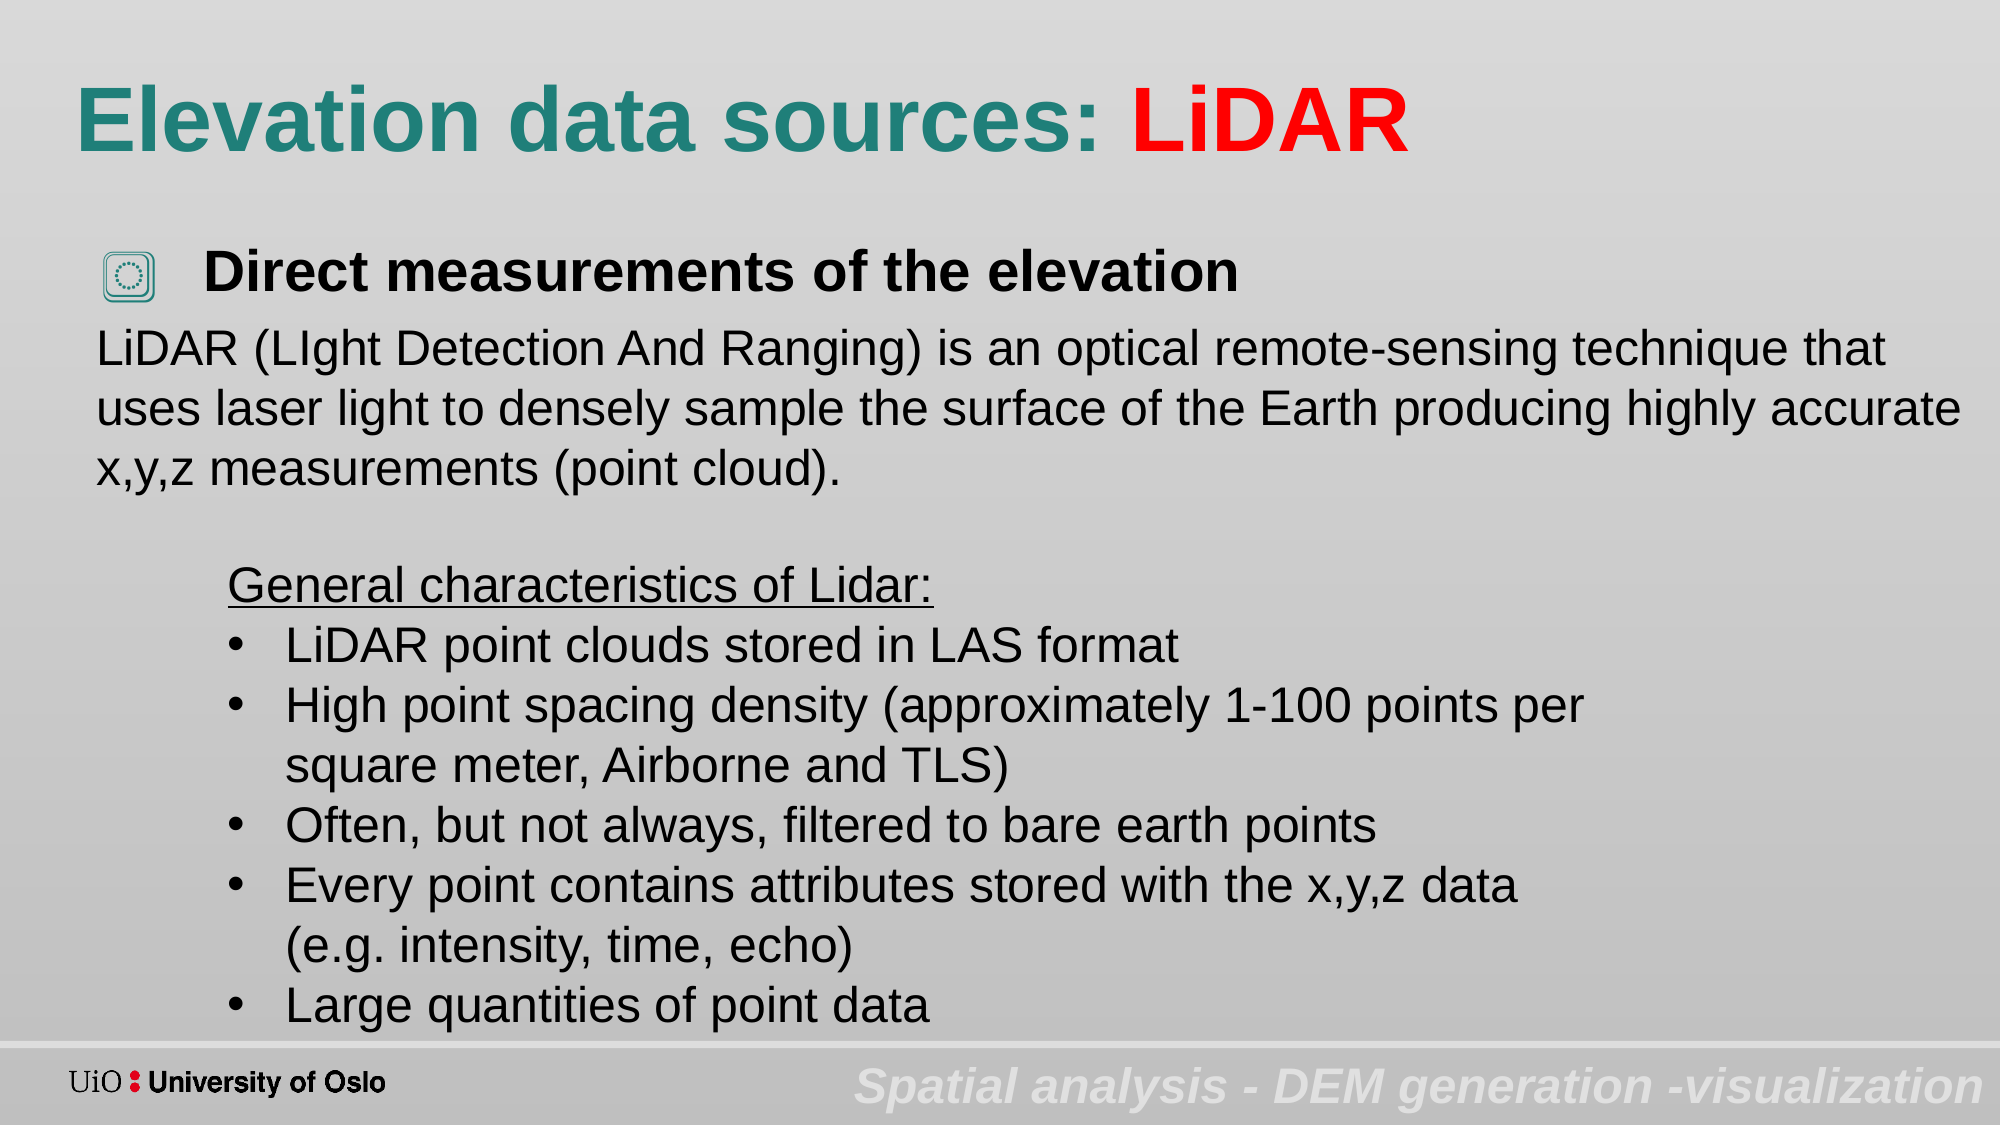

Elevation data sources: LiDAR
Direct measurements of the elevation
LiDAR (LIght Detection And Ranging) is an optical remote-sensing technique that uses laser light to densely sample the surface of the Earth producing highly accurate x,y,z measurements (point cloud).

General characteristics of Lidar:
LiDAR point clouds stored in LAS format
High point spacing density (approximately 1-100 points per square meter, Airborne and TLS)
Often, but not always, filtered to bare earth points
Every point contains attributes stored with the x,y,z data (e.g. intensity, time, echo)
Large quantities of point data